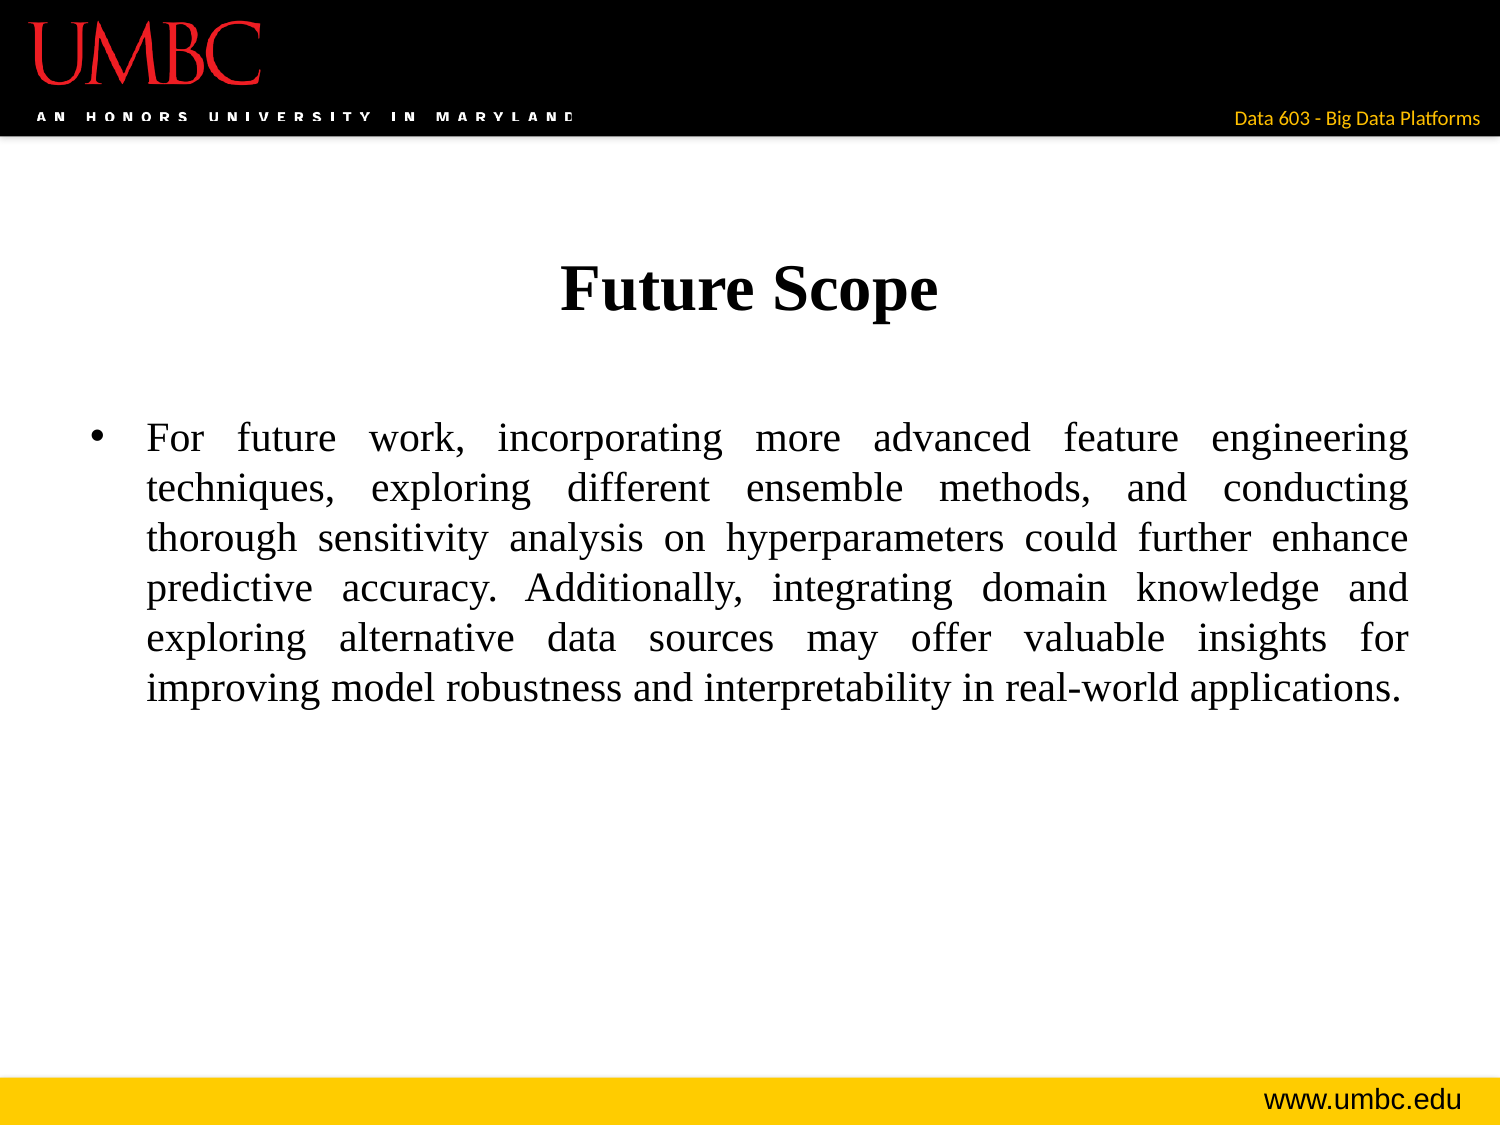

# Future Scope
For future work, incorporating more advanced feature engineering techniques, exploring different ensemble methods, and conducting thorough sensitivity analysis on hyperparameters could further enhance predictive accuracy. Additionally, integrating domain knowledge and exploring alternative data sources may offer valuable insights for improving model robustness and interpretability in real-world applications.